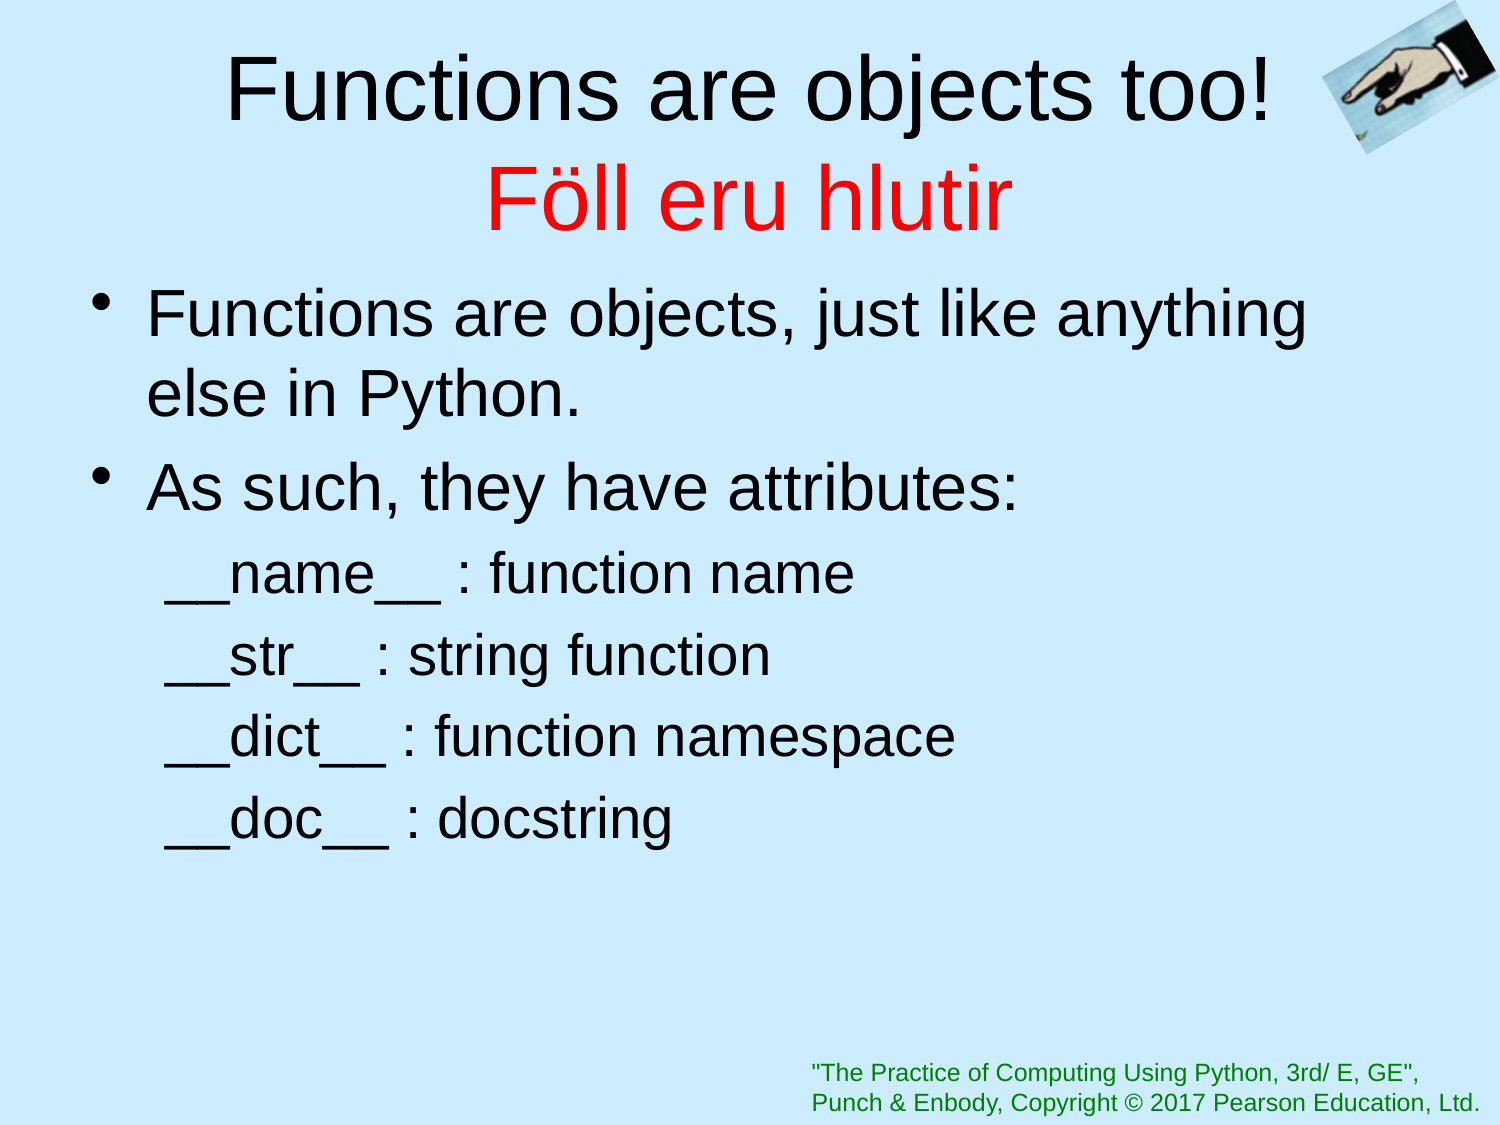

# Functions are objects too! Föll eru hlutir
Functions are objects, just like anything else in Python.
As such, they have attributes:
__name__ : function name
__str__ : string function
__dict__ : function namespace
__doc__ : docstring